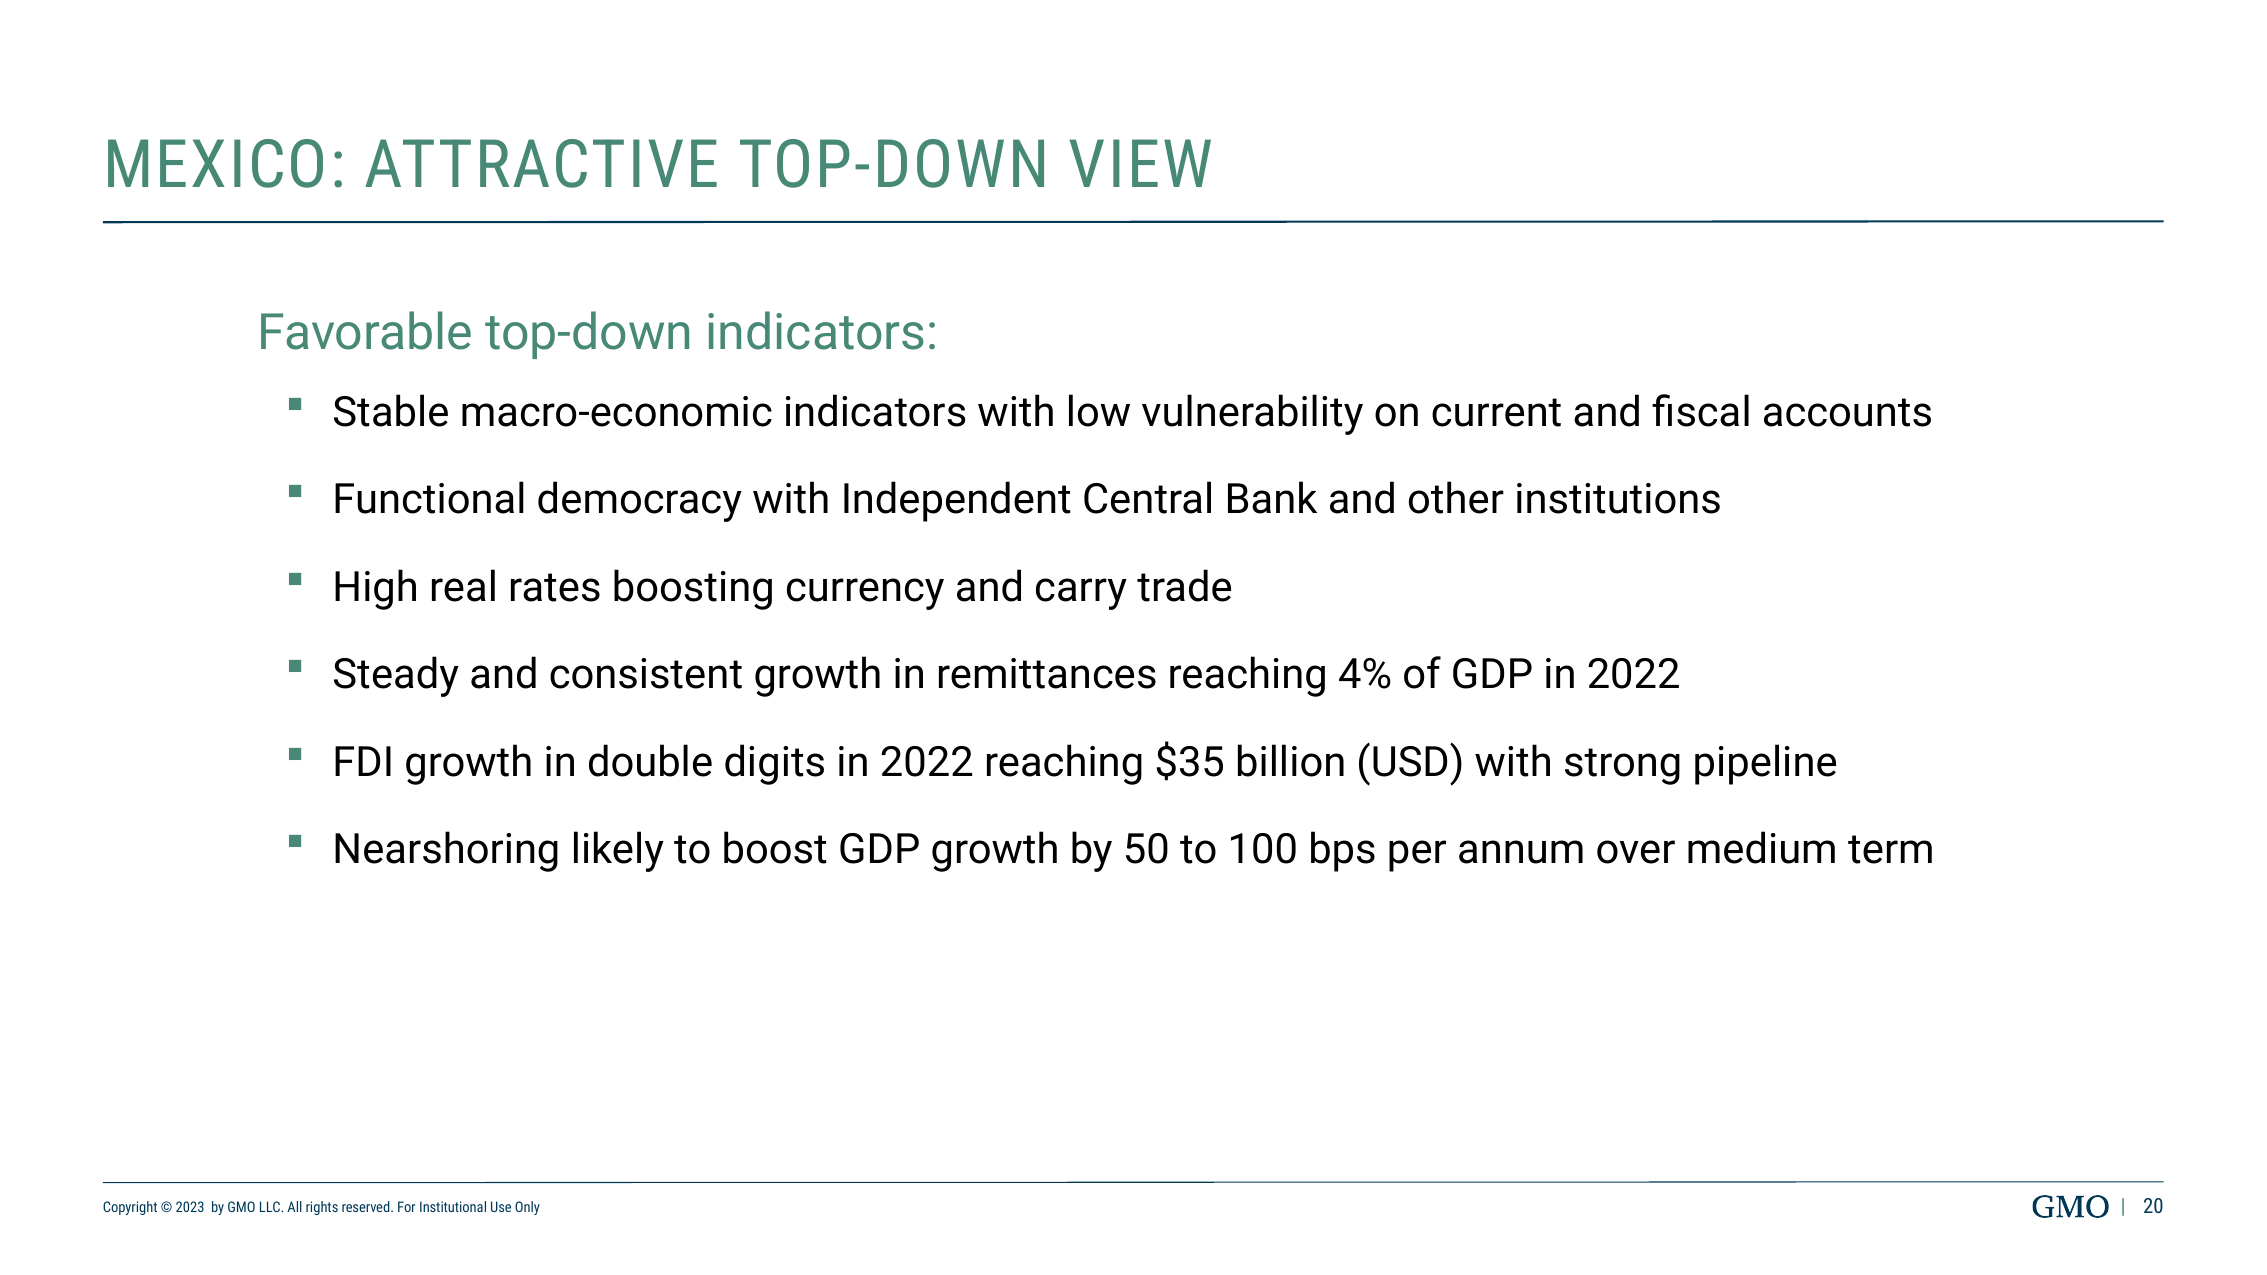

# Mexico: attractive top-down view
Favorable top-down indicators:
Stable macro-economic indicators with low vulnerability on current and fiscal accounts
Functional democracy with Independent Central Bank and other institutions
High real rates boosting currency and carry trade
Steady and consistent growth in remittances reaching 4% of GDP in 2022
FDI growth in double digits in 2022 reaching $35 billion (USD) with strong pipeline
Nearshoring likely to boost GDP growth by 50 to 100 bps per annum over medium term